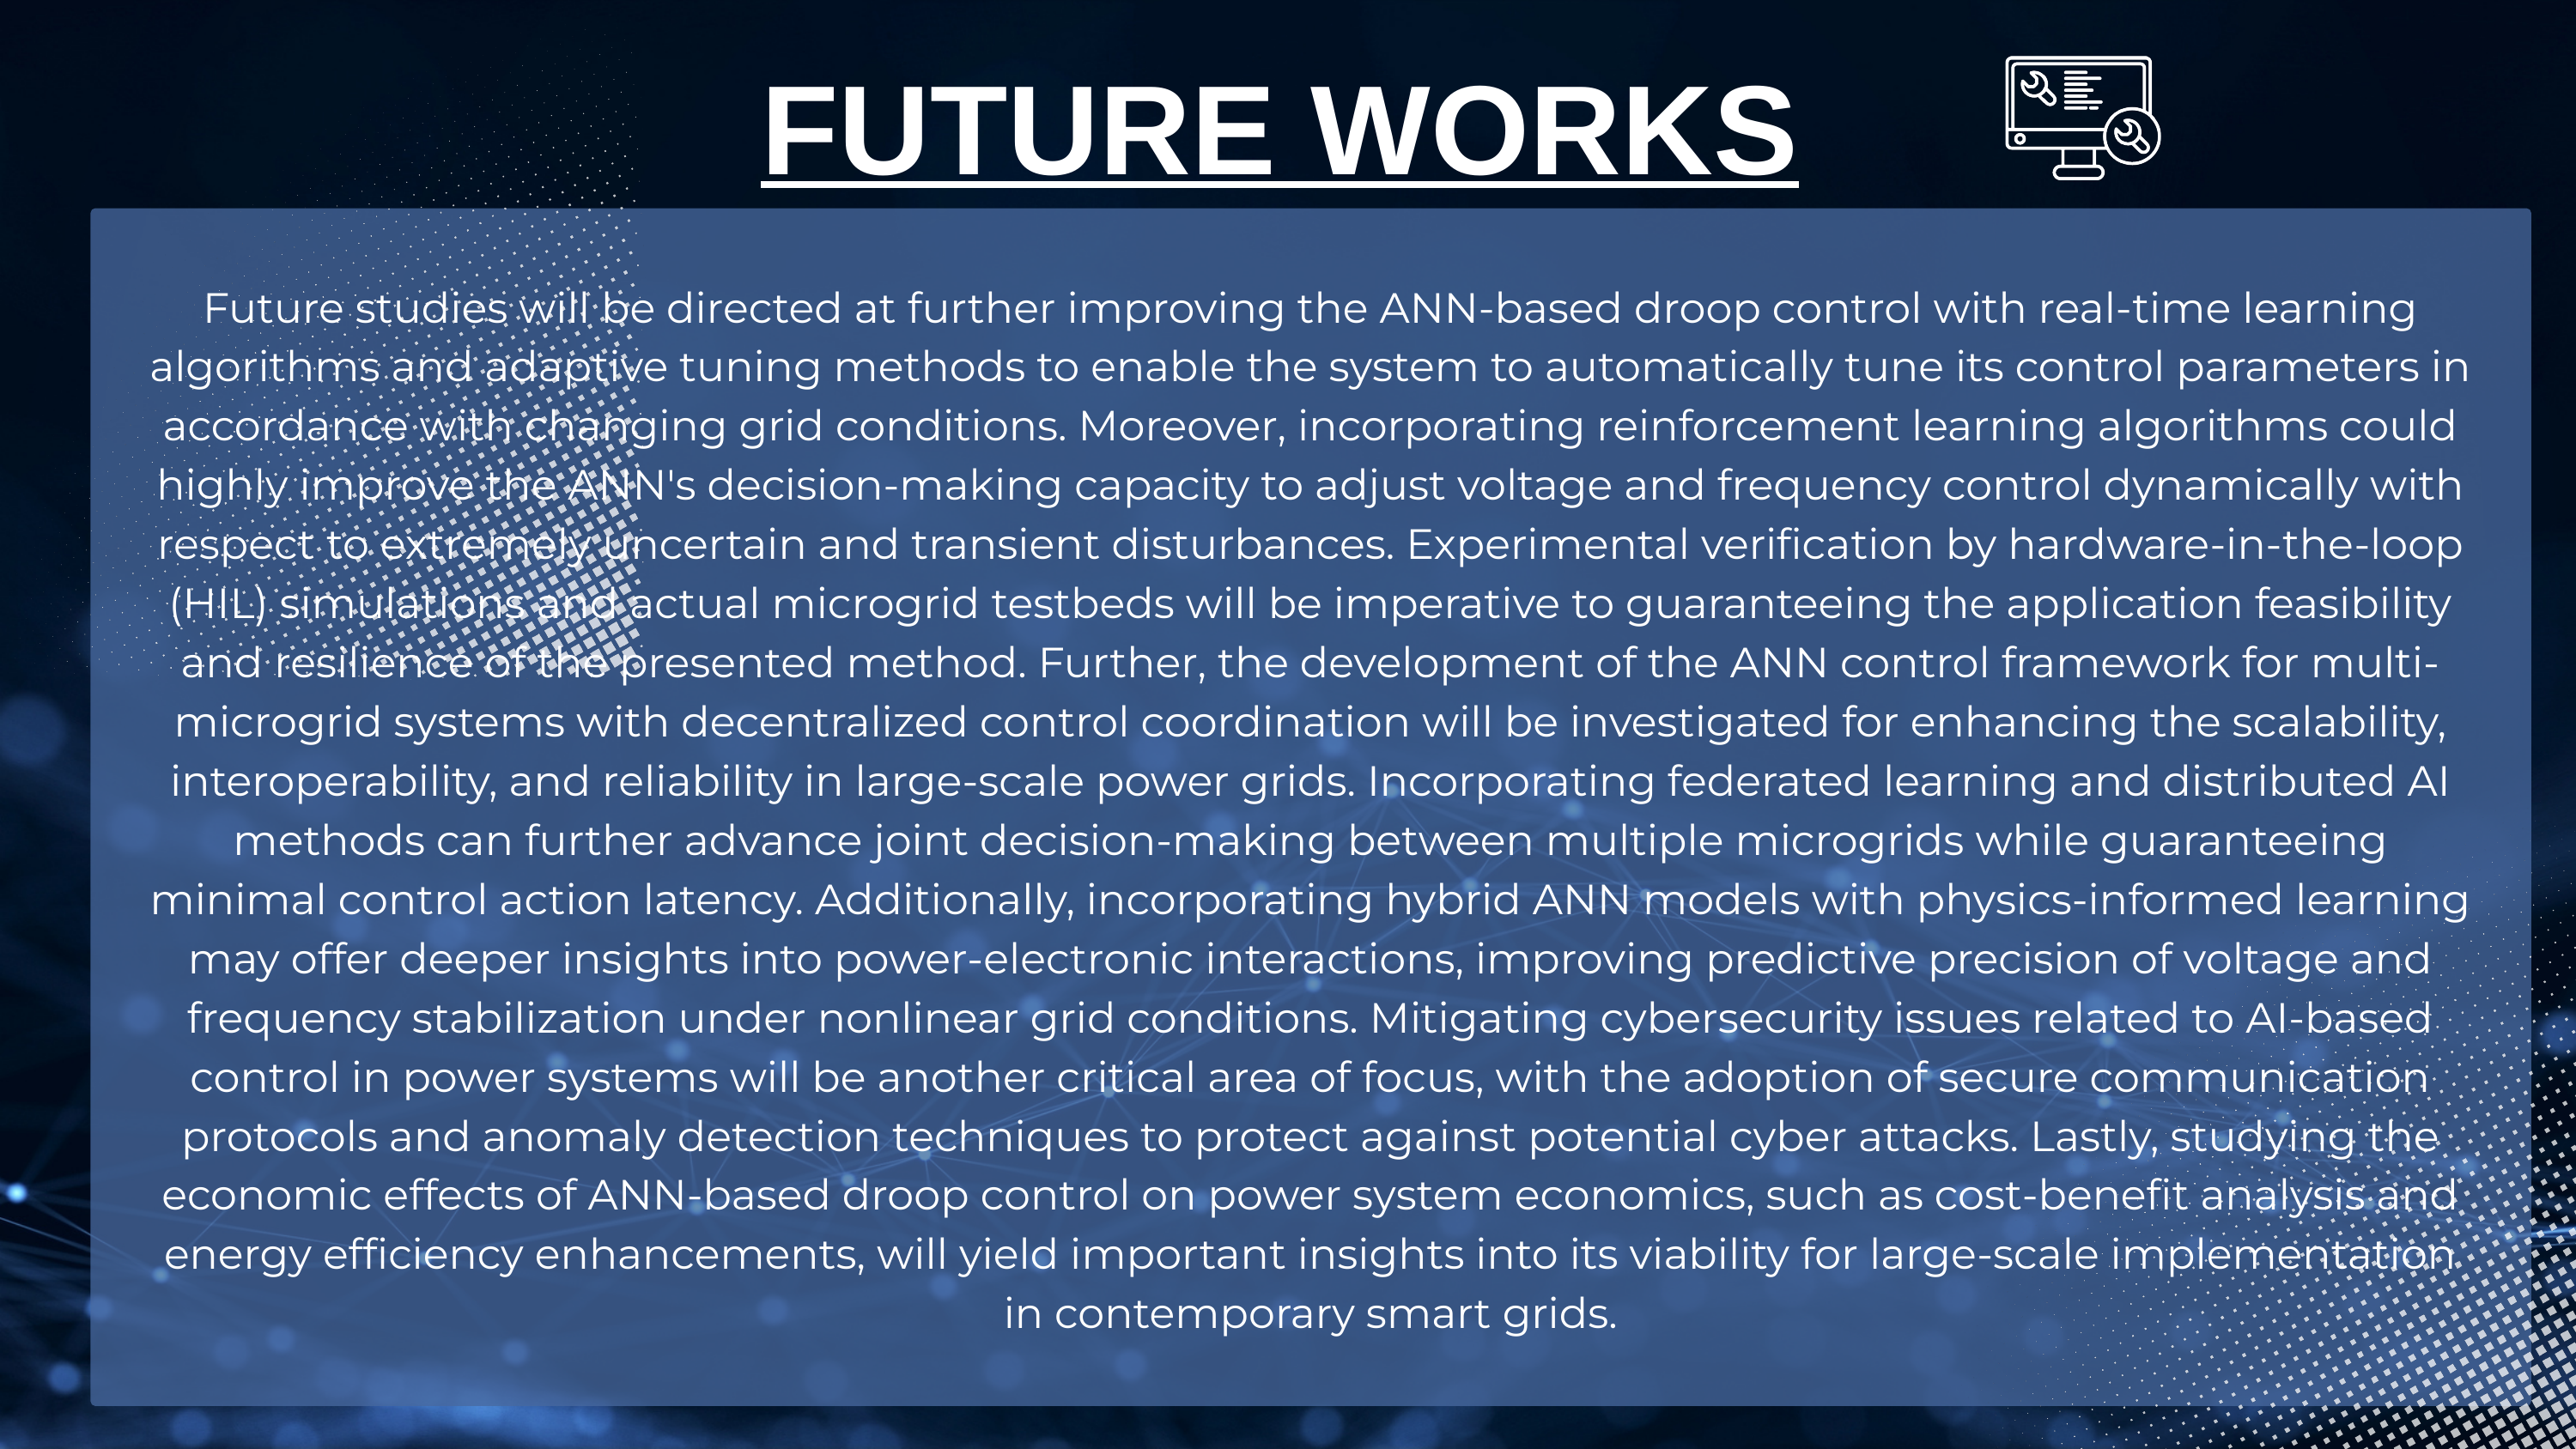

FUTURE WORKS

Future studies will be directed at further improving the ANN-based droop control with real-time learning algorithms and adaptive tuning methods to enable the system to automatically tune its control parameters in accordance with changing grid conditions. Moreover, incorporating reinforcement learning algorithms could highly improve the ANN's decision-making capacity to adjust voltage and frequency control dynamically with respect to extremely uncertain and transient disturbances. Experimental verification by hardware-in-the-loop (HIL) simulations and actual microgrid testbeds will be imperative to guaranteeing the application feasibility and resilience of the presented method. Further, the development of the ANN control framework for multi-microgrid systems with decentralized control coordination will be investigated for enhancing the scalability, interoperability, and reliability in large-scale power grids. Incorporating federated learning and distributed AI methods can further advance joint decision-making between multiple microgrids while guaranteeing minimal control action latency. Additionally, incorporating hybrid ANN models with physics-informed learning may offer deeper insights into power-electronic interactions, improving predictive precision of voltage and frequency stabilization under nonlinear grid conditions. Mitigating cybersecurity issues related to AI-based control in power systems will be another critical area of focus, with the adoption of secure communication protocols and anomaly detection techniques to protect against potential cyber attacks. Lastly, studying the economic effects of ANN-based droop control on power system economics, such as cost-benefit analysis and energy efficiency enhancements, will yield important insights into its viability for large-scale implementation in contemporary smart grids.